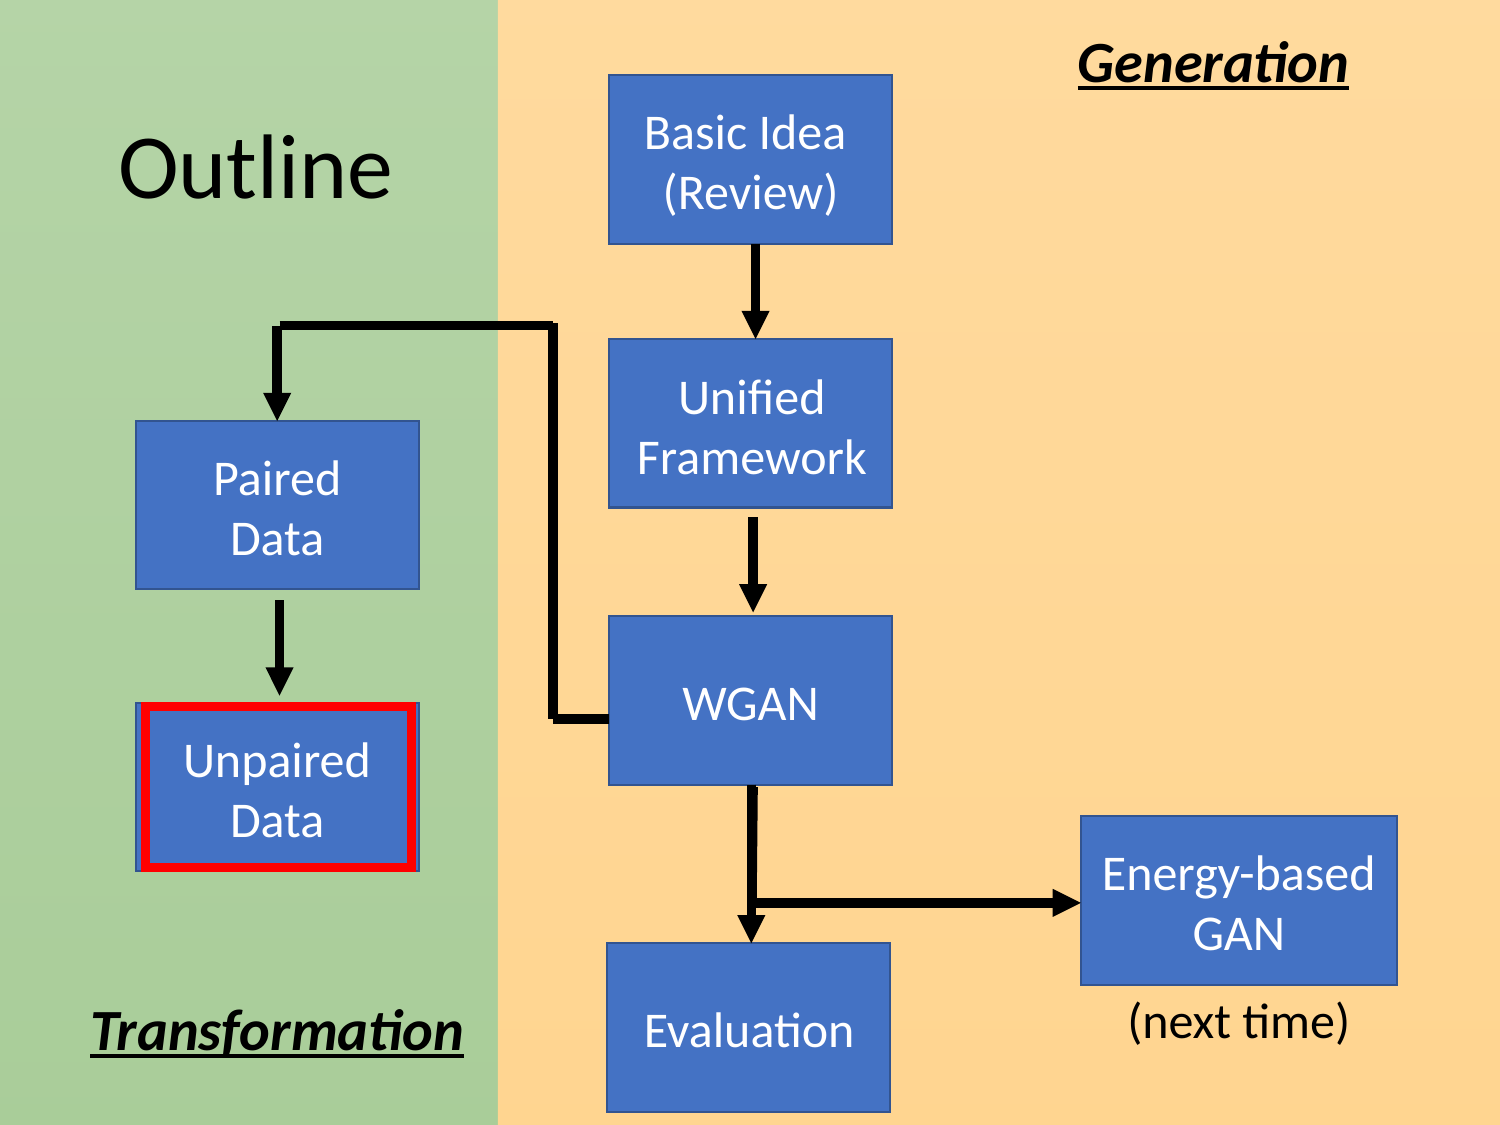

Generation
# Outline
Basic Idea
(Review)

Unified
Framework
Paired
Data
WGAN
Unpaired
Data

Energy-based
GAN
Evaluation
(next time)
Transformation